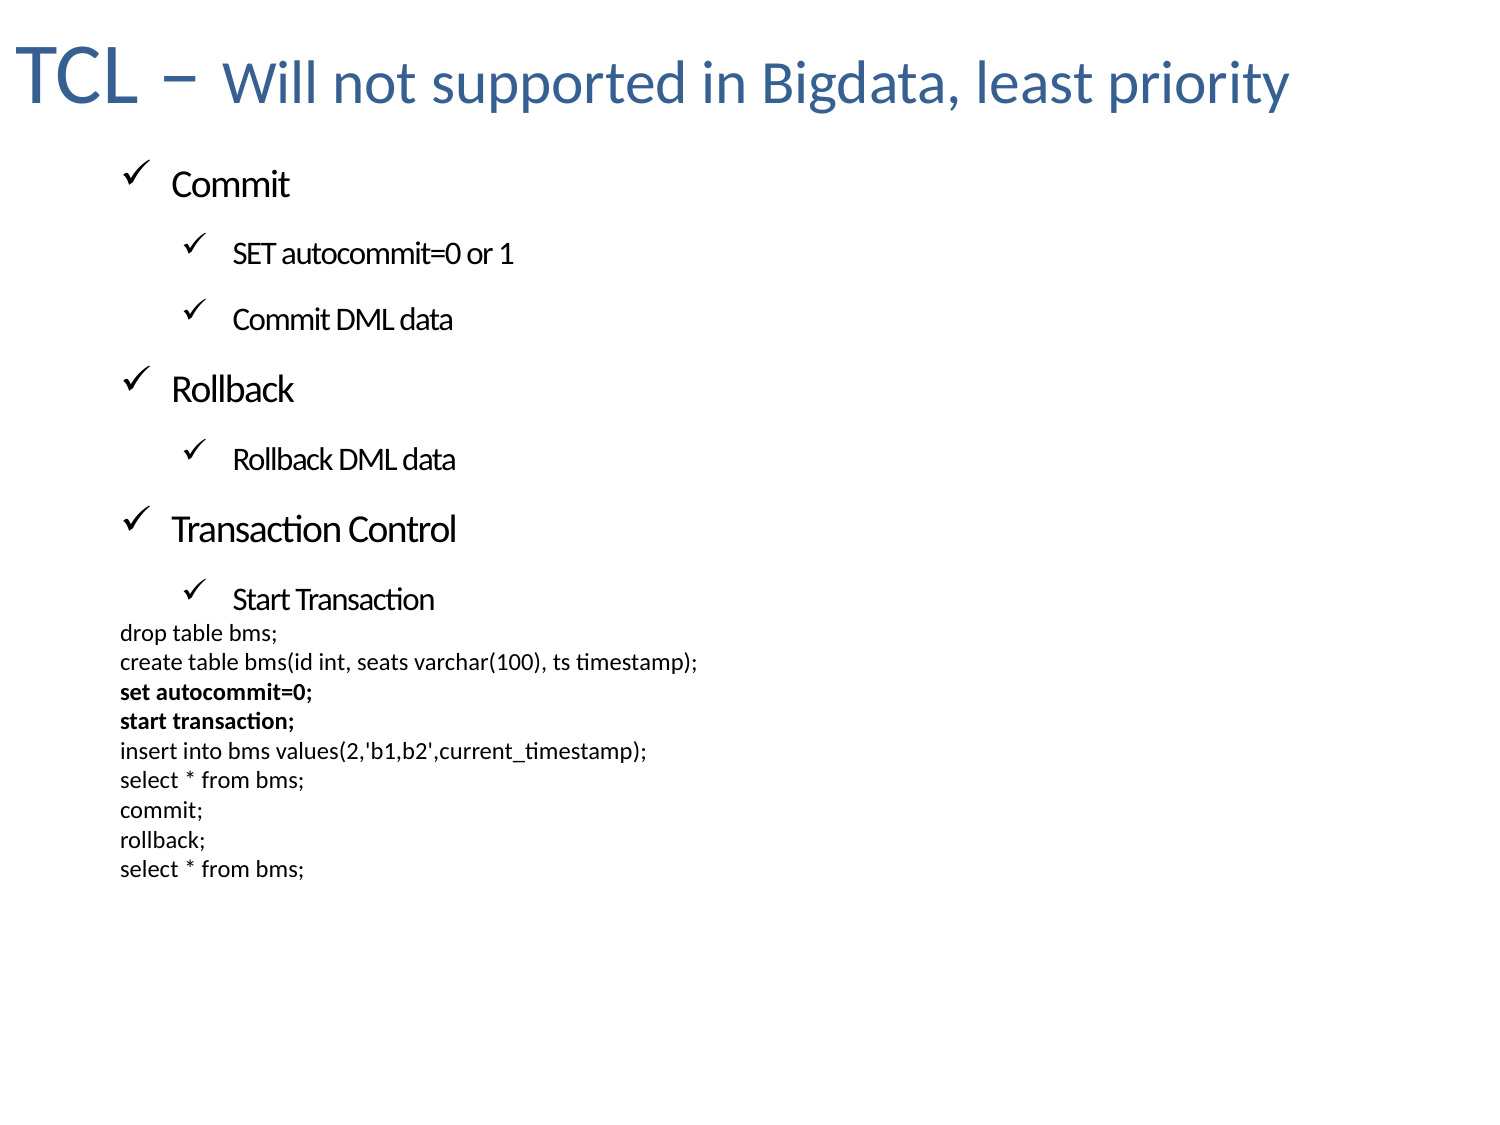

# TCL – Will not supported in Bigdata, least priority
Commit
SET autocommit=0 or 1
Commit DML data
Rollback
Rollback DML data
Transaction Control
Start Transaction
drop table bms;
create table bms(id int, seats varchar(100), ts timestamp);
set autocommit=0;
start transaction;
insert into bms values(2,'b1,b2',current_timestamp);
select * from bms;
commit;
rollback;
select * from bms;